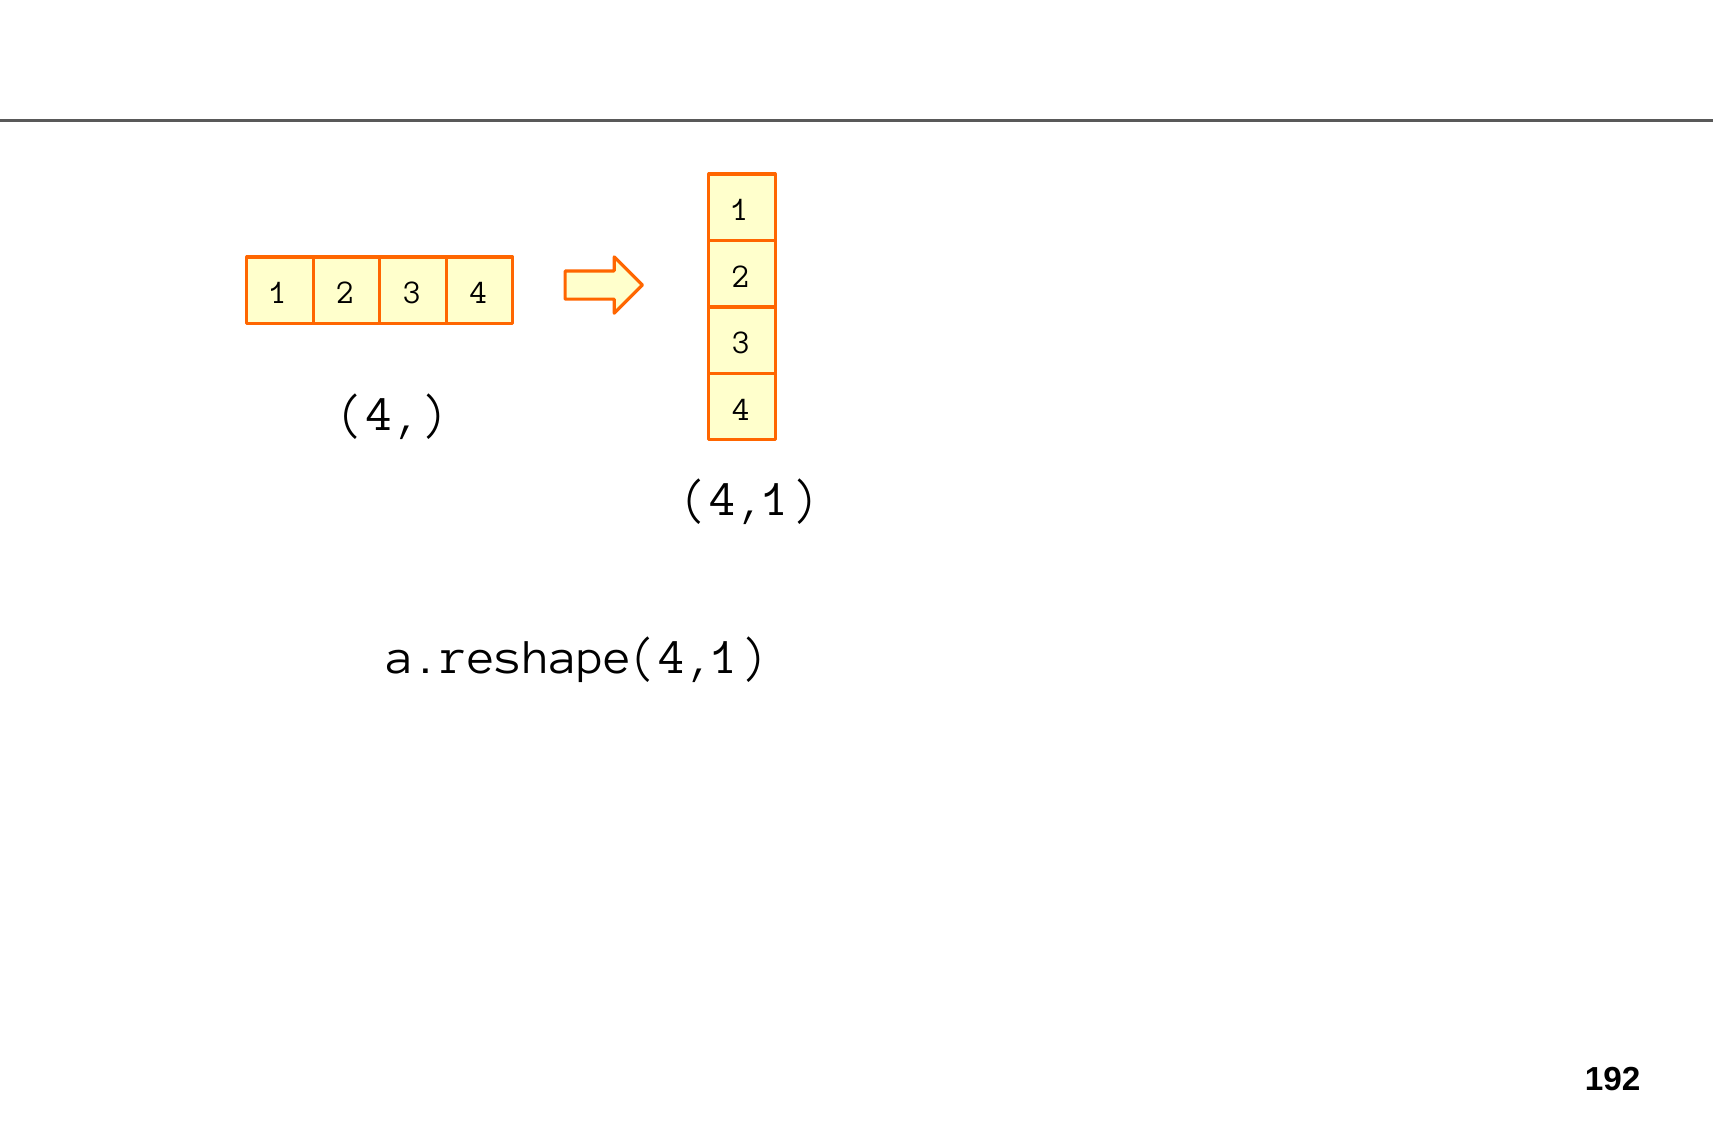

1
2
1
2
3
4

3
(4,)
4
(4,1)
a.reshape(4,1)